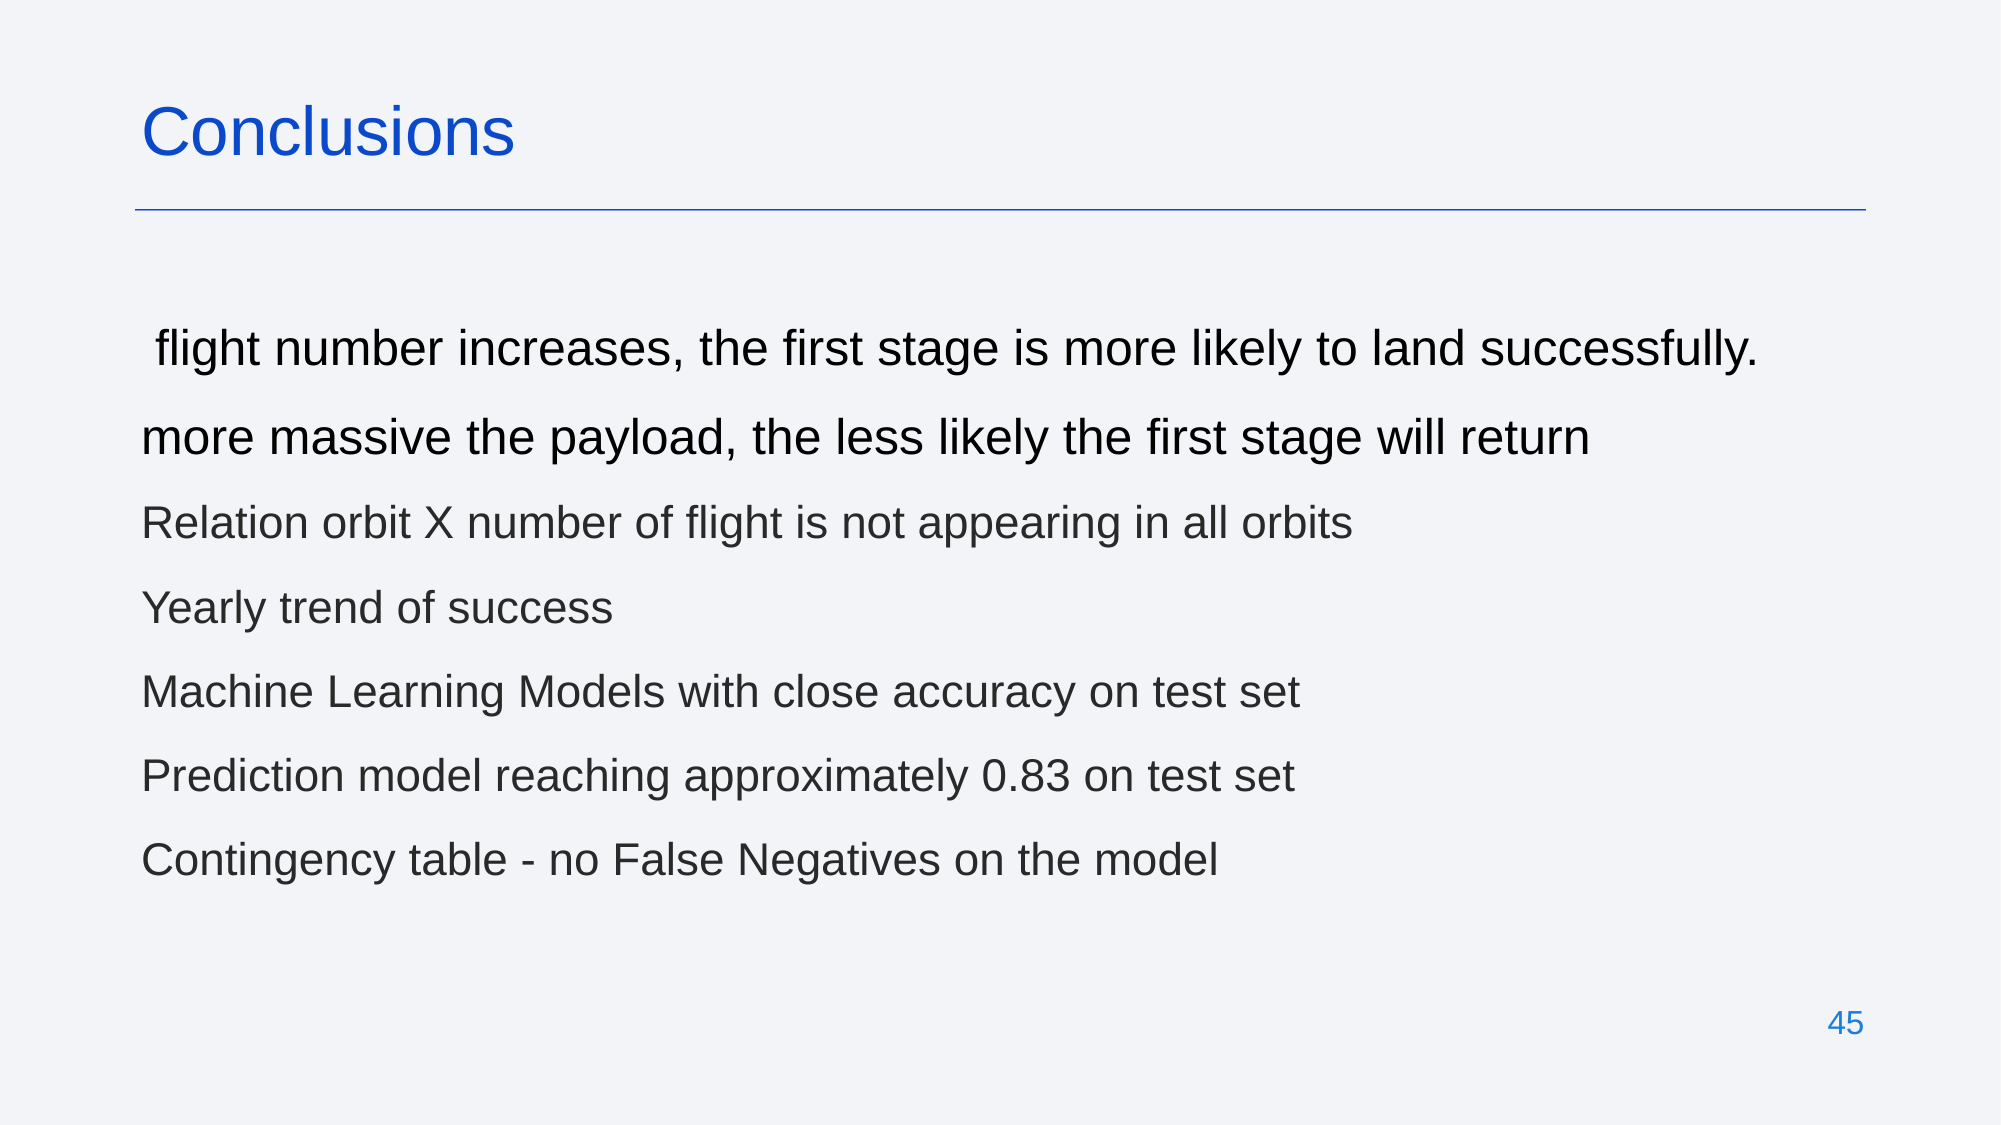

Conclusions
 flight number increases, the first stage is more likely to land successfully.
more massive the payload, the less likely the first stage will return
Relation orbit X number of flight is not appearing in all orbits
Yearly trend of success
Machine Learning Models with close accuracy on test set
Prediction model reaching approximately 0.83 on test set
Contingency table - no False Negatives on the model
45